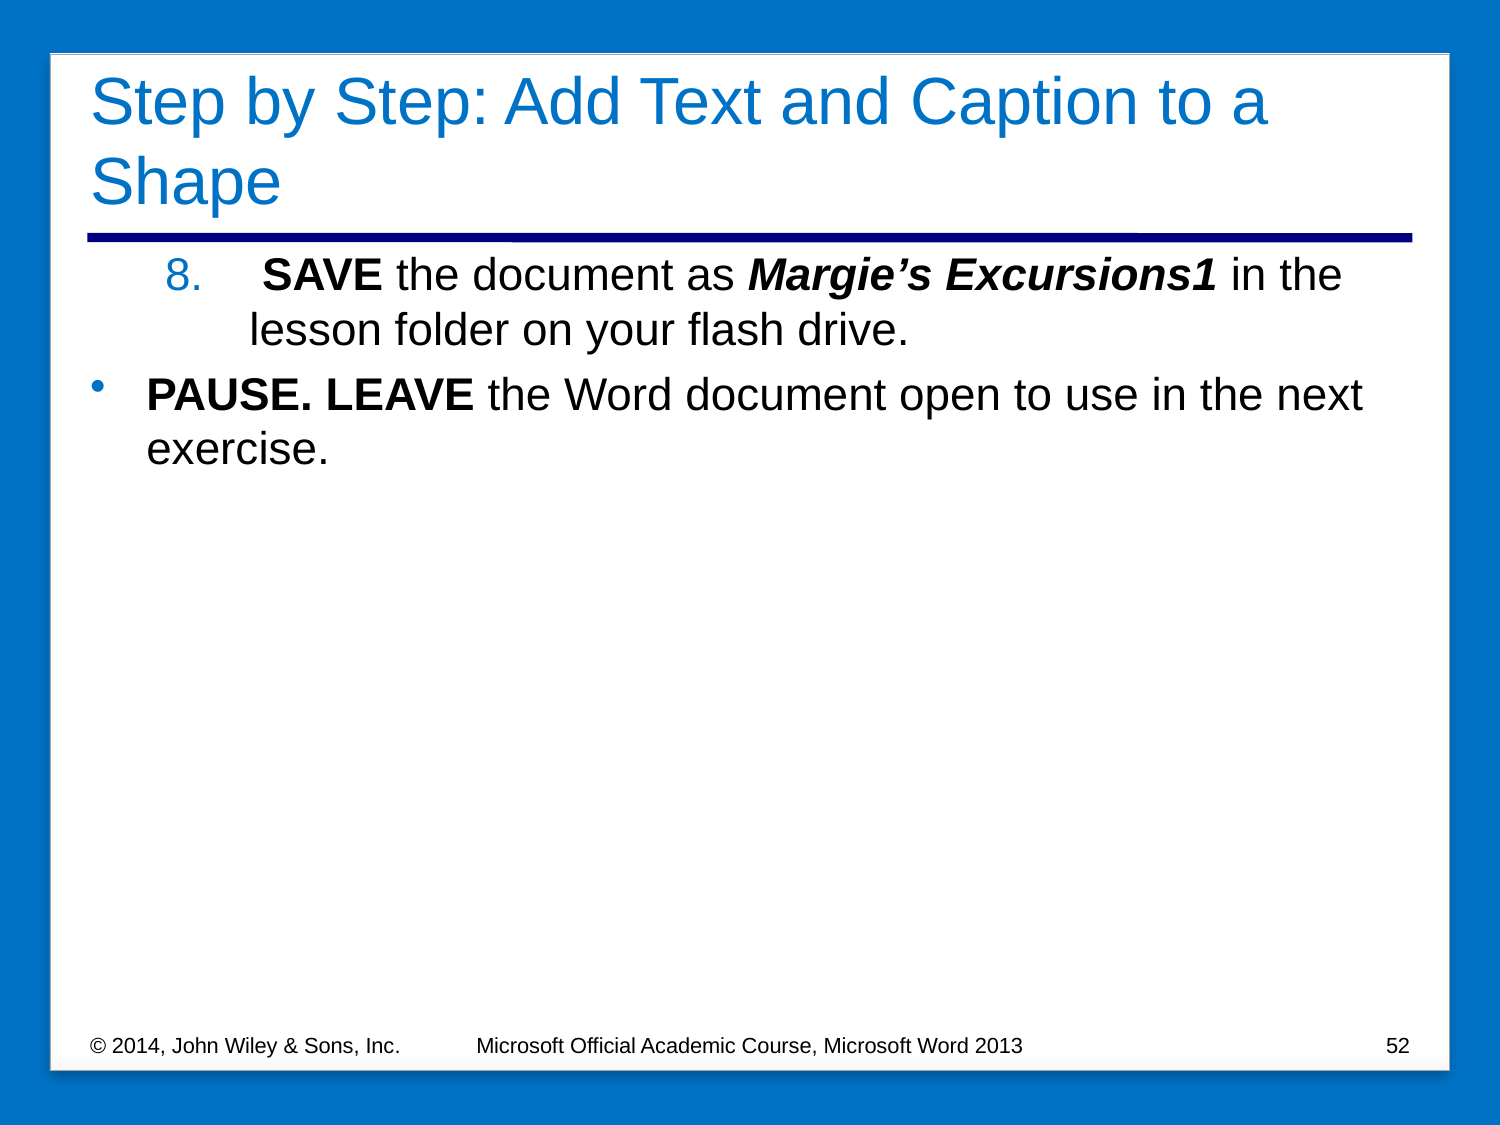

# Step by Step: Add Text and Caption to a Shape
 SAVE the document as Margie’s Excursions1 in the lesson folder on your flash drive.
PAUSE. LEAVE the Word document open to use in the next exercise.
© 2014, John Wiley & Sons, Inc.
Microsoft Official Academic Course, Microsoft Word 2013
52